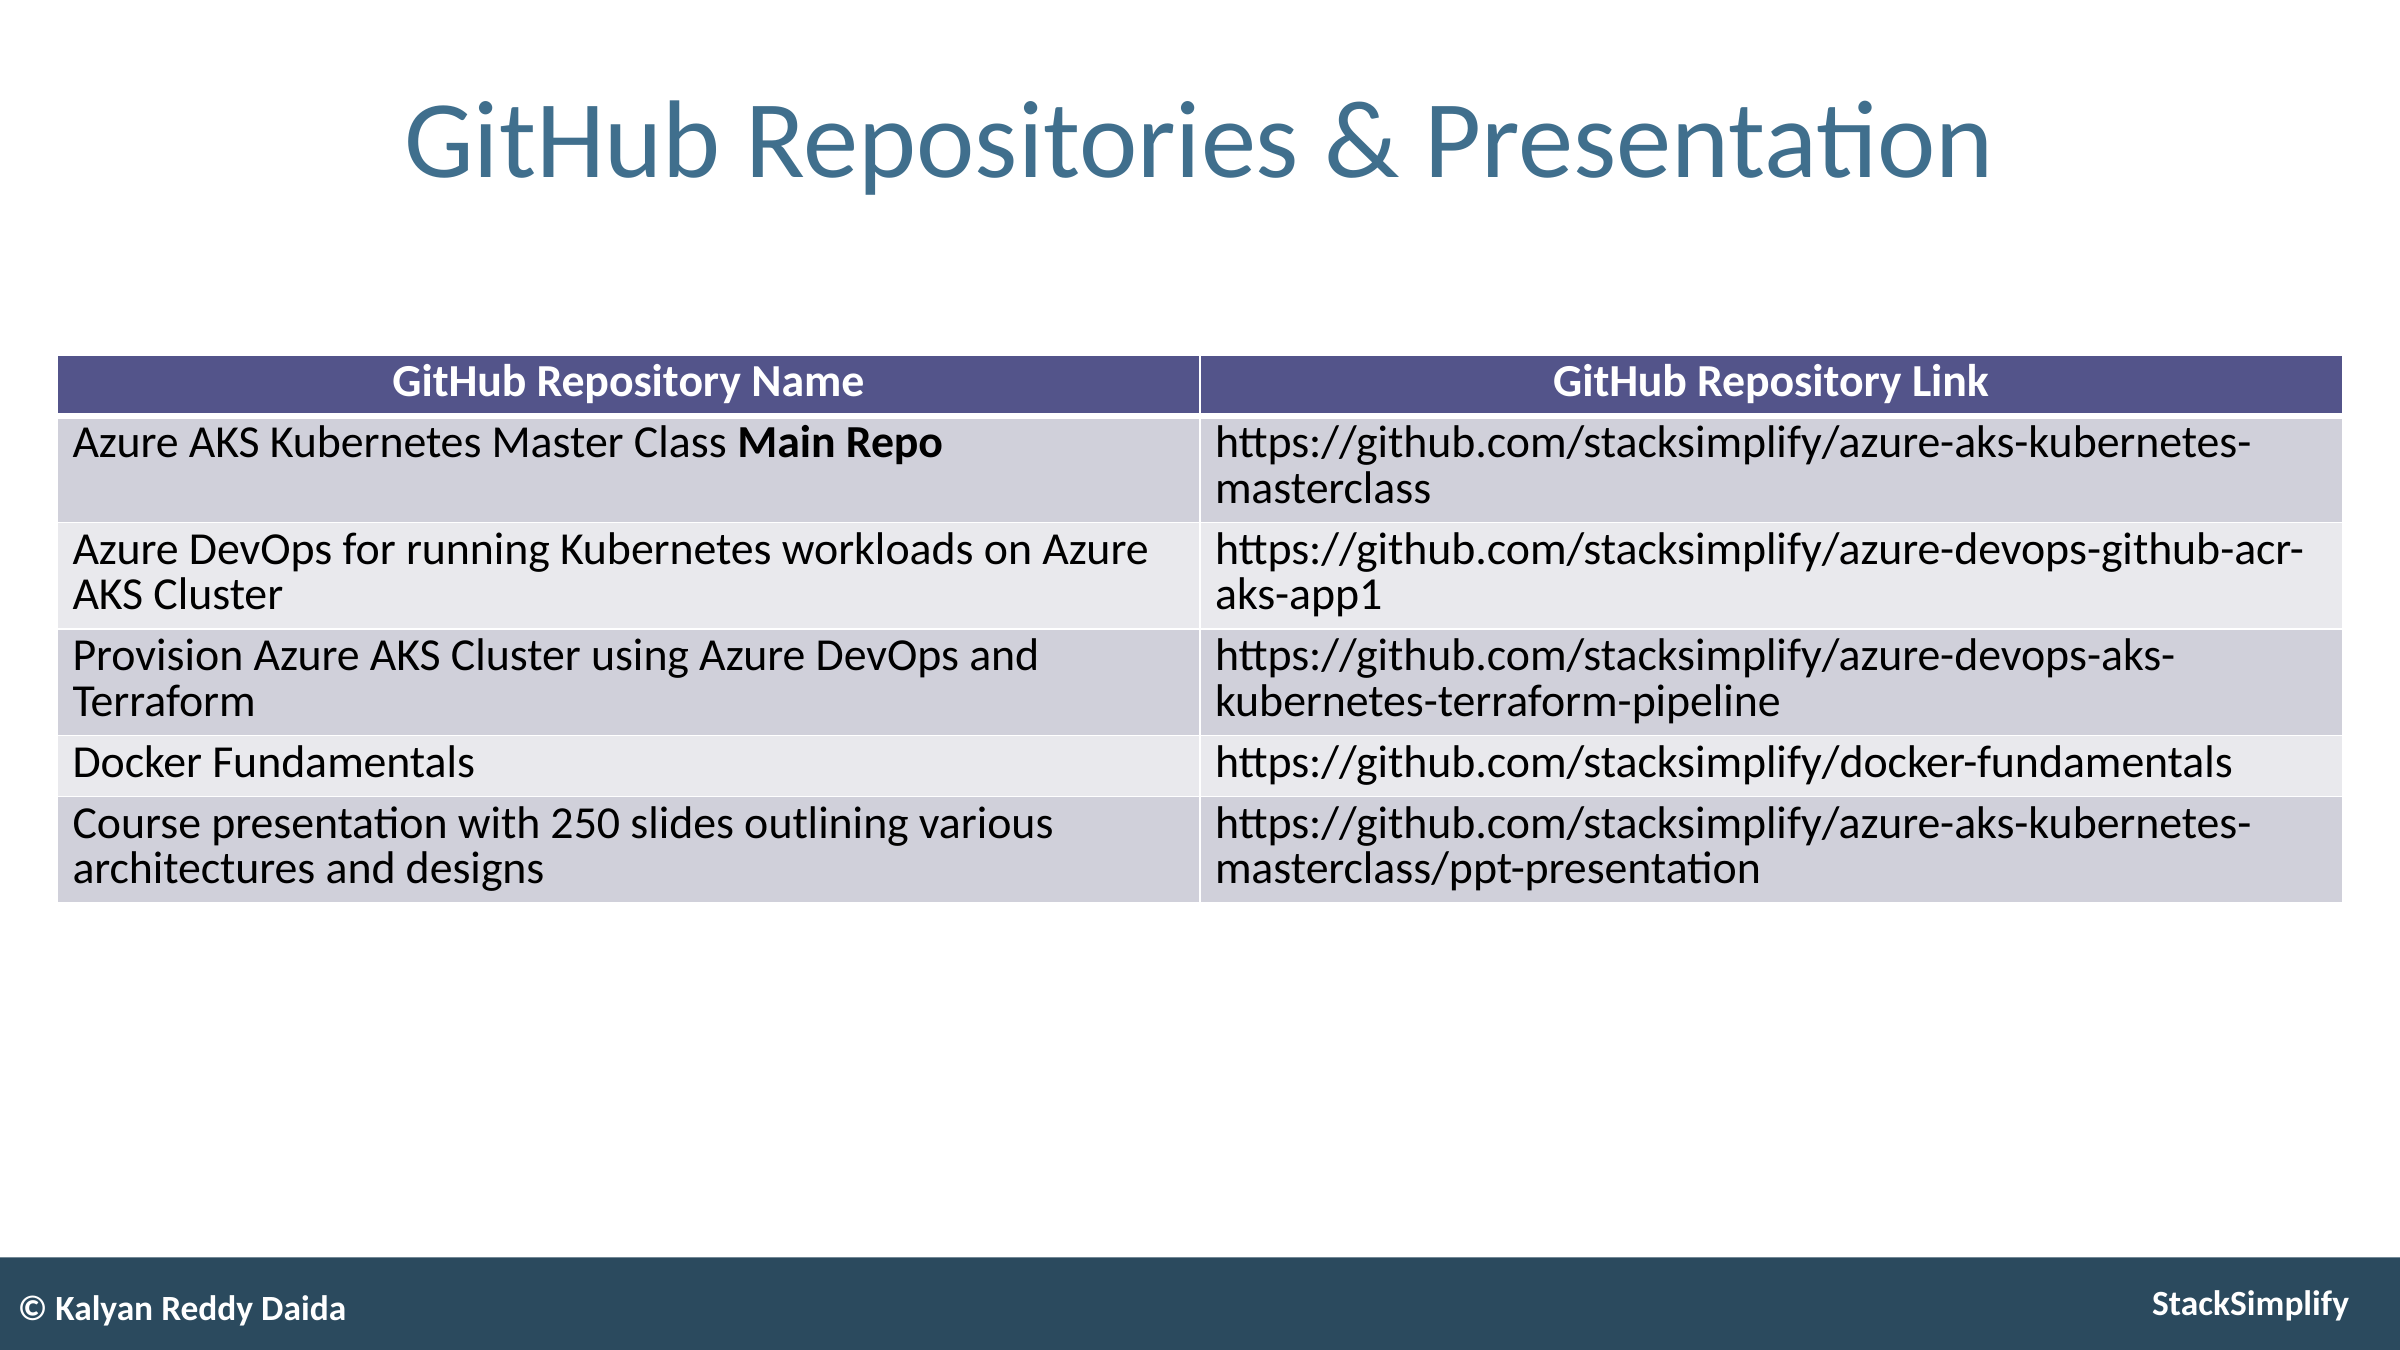

# GitHub Repositories & Presentation
| GitHub Repository Name | GitHub Repository Link |
| --- | --- |
| Azure AKS Kubernetes Master Class Main Repo | https://github.com/stacksimplify/azure-aks-kubernetes-masterclass |
| Azure DevOps for running Kubernetes workloads on Azure AKS Cluster | https://github.com/stacksimplify/azure-devops-github-acr-aks-app1 |
| Provision Azure AKS Cluster using Azure DevOps and Terraform | https://github.com/stacksimplify/azure-devops-aks-kubernetes-terraform-pipeline |
| Docker Fundamentals | https://github.com/stacksimplify/docker-fundamentals |
| Course presentation with 250 slides outlining various architectures and designs | https://github.com/stacksimplify/azure-aks-kubernetes-masterclass/ppt-presentation |
© Kalyan Reddy Daida